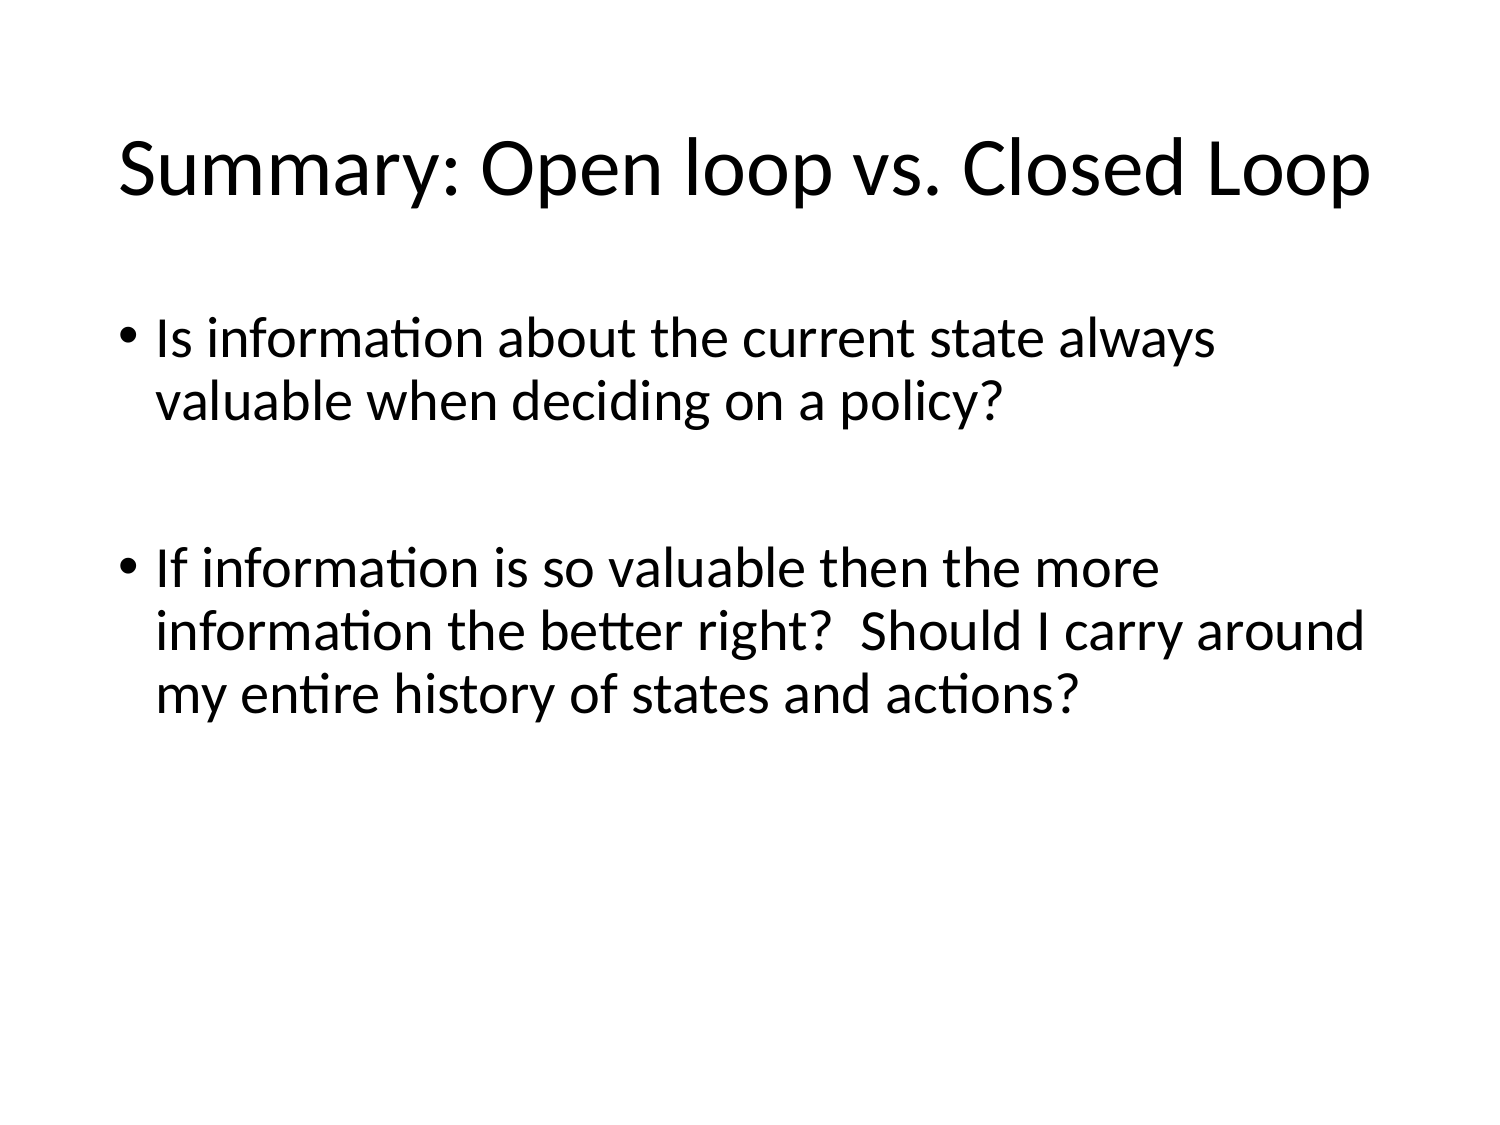

# Summary: Open loop vs. Closed Loop
Is information about the current state always valuable when deciding on a policy?

If information is so valuable then the more information the better right?  Should I carry around my entire history of states and actions?